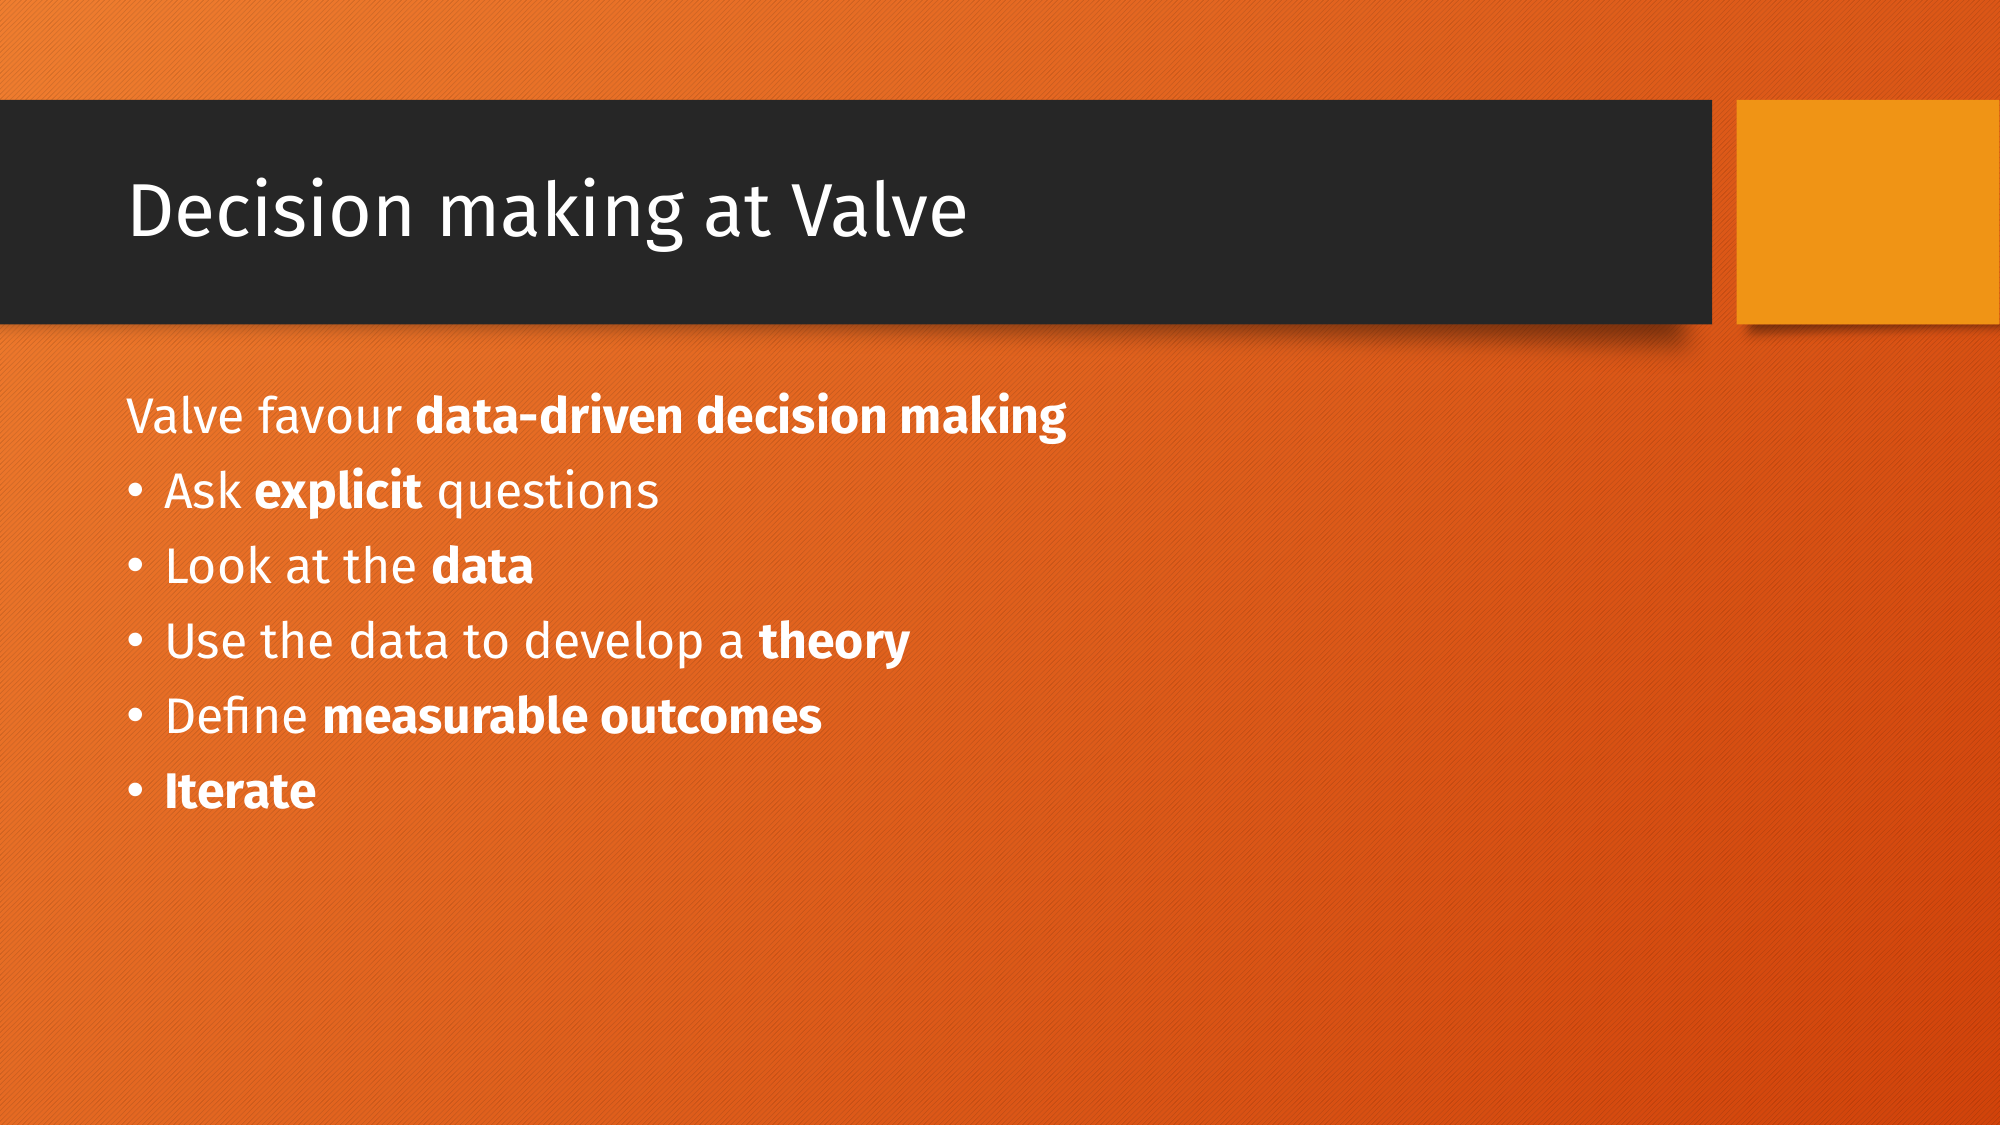

# Decision making at Valve
Valve favour data-driven decision making
Ask explicit questions
Look at the data
Use the data to develop a theory
Define measurable outcomes
Iterate